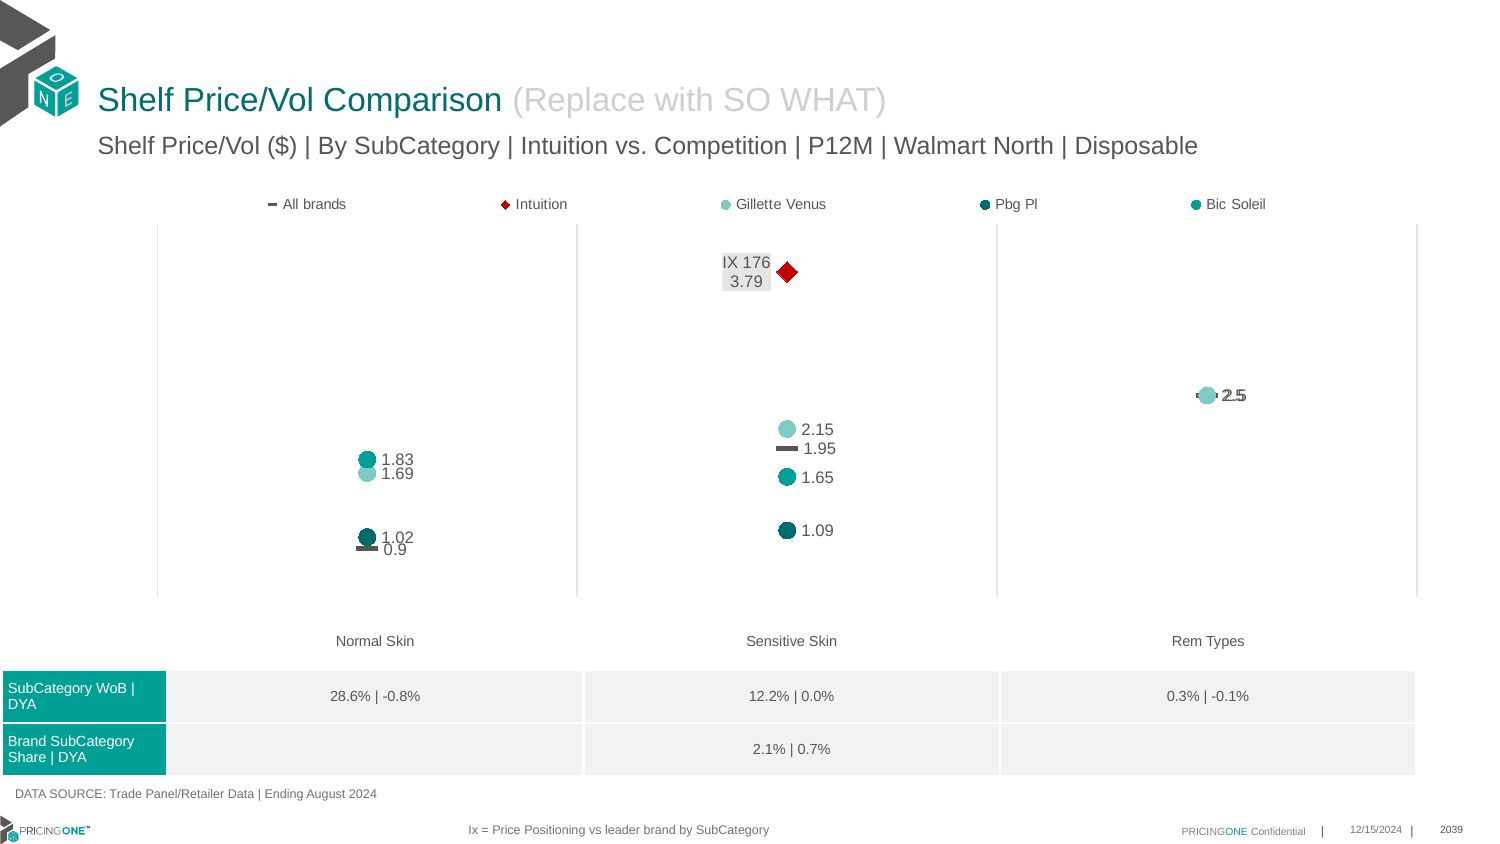

# Shelf Price/Vol Comparison (Replace with SO WHAT)
Shelf Price/Vol ($) | By SubCategory | Intuition vs. Competition | P12M | Walmart North | Disposable

### Chart

| Category | All brands | Intuition | Gillette Venus | Pbg Pl | Bic Soleil |
|---|---|---|---|---|---|
| None | 0.9 | None | 1.69 | 1.02 | 1.83 |
| IX 176 | 1.95 | 3.79 | 2.15 | 1.09 | 1.65 |
| None | 2.5 | None | 2.5 | None | None |
|  | Normal Skin | Sensitive Skin | Rem Types |
| --- | --- | --- | --- |
| SubCategory WoB | DYA | 28.6% | -0.8% | 12.2% | 0.0% | 0.3% | -0.1% |
| Brand SubCategory Share | DYA |  | 2.1% | 0.7% |  |
DATA SOURCE: Trade Panel/Retailer Data | Ending August 2024
Ix = Price Positioning vs leader brand by SubCategory
12/15/2024
2039